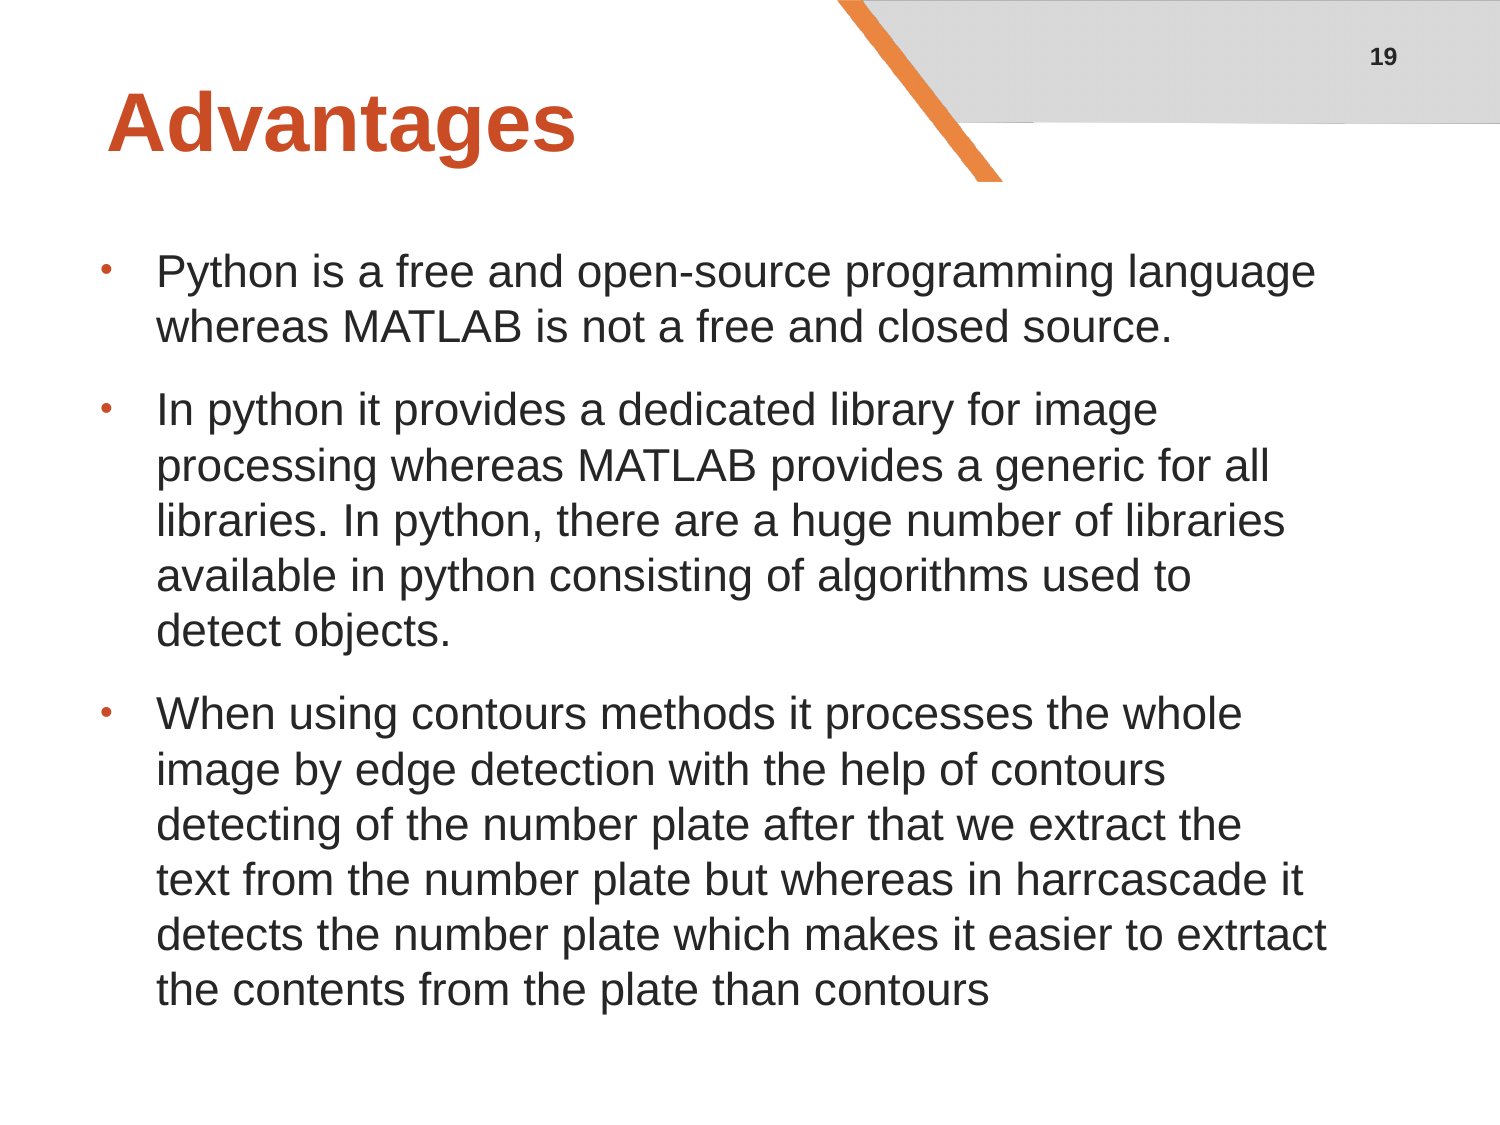

19
# Advantages
Python is a free and open-source programming language whereas MATLAB is not a free and closed source.
In python it provides a dedicated library for image processing whereas MATLAB provides a generic for all libraries. In python, there are a huge number of libraries available in python consisting of algorithms used to detect objects.
When using contours methods it processes the whole image by edge detection with the help of contours detecting of the number plate after that we extract the text from the number plate but whereas in harrcascade it detects the number plate which makes it easier to extrtact the contents from the plate than contours